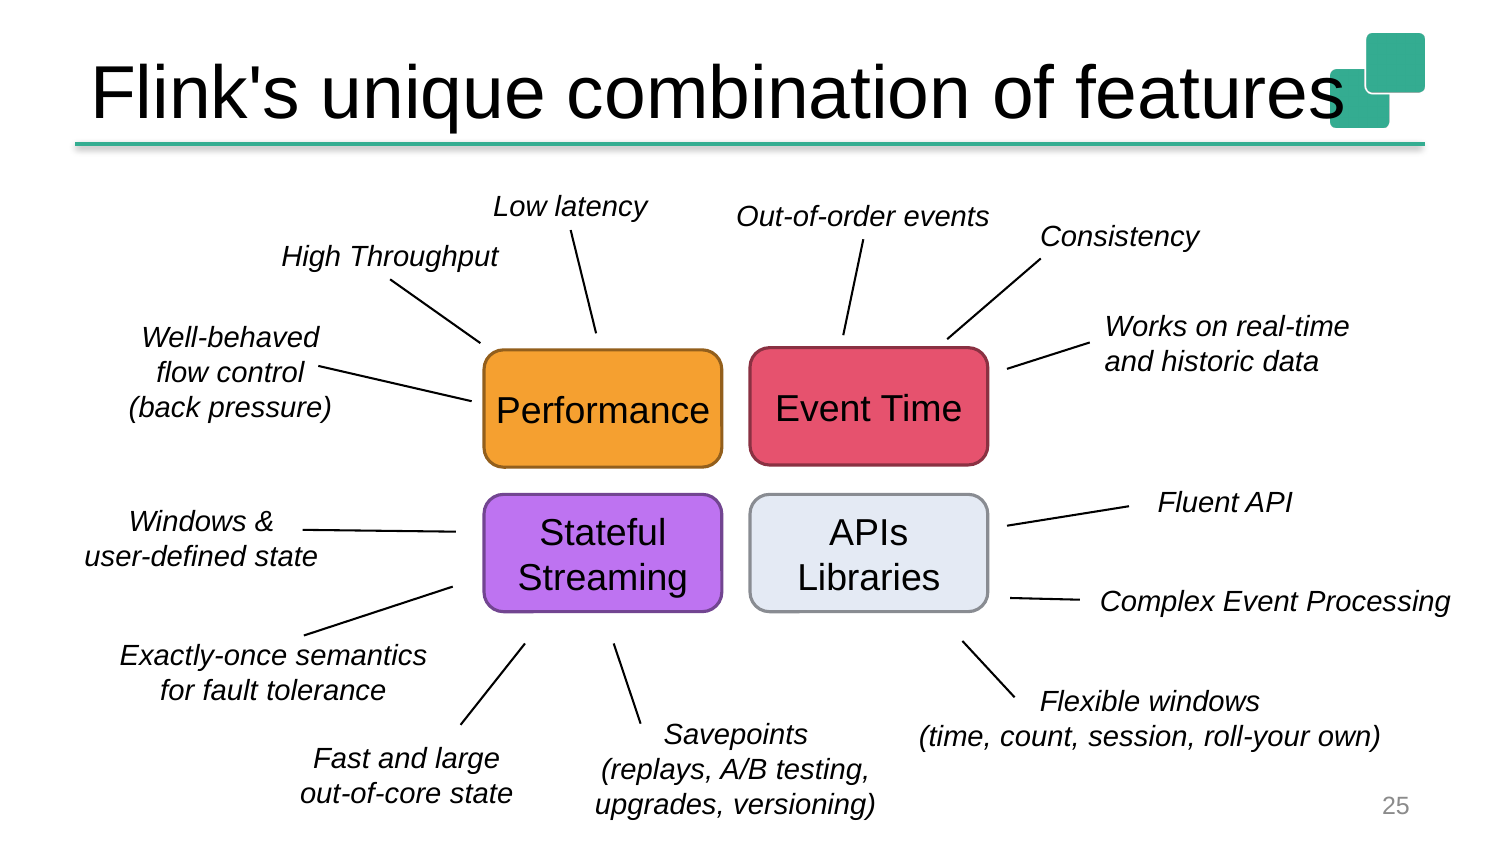

# Flink's unique combination of features
Low latency
Out-of-order events
Consistency
High Throughput
Works on real-time
and historic data
Well-behaved
flow control
(back pressure)
Event Time
Performance
Fluent API
Stateful
Streaming
APIs
Libraries
Windows &
user-defined state
Complex Event Processing
Exactly-once semantics
for fault tolerance
Flexible windows
(time, count, session, roll-your own)
Savepoints
(replays, A/B testing,
upgrades, versioning)
Fast and large
out-of-core state
25